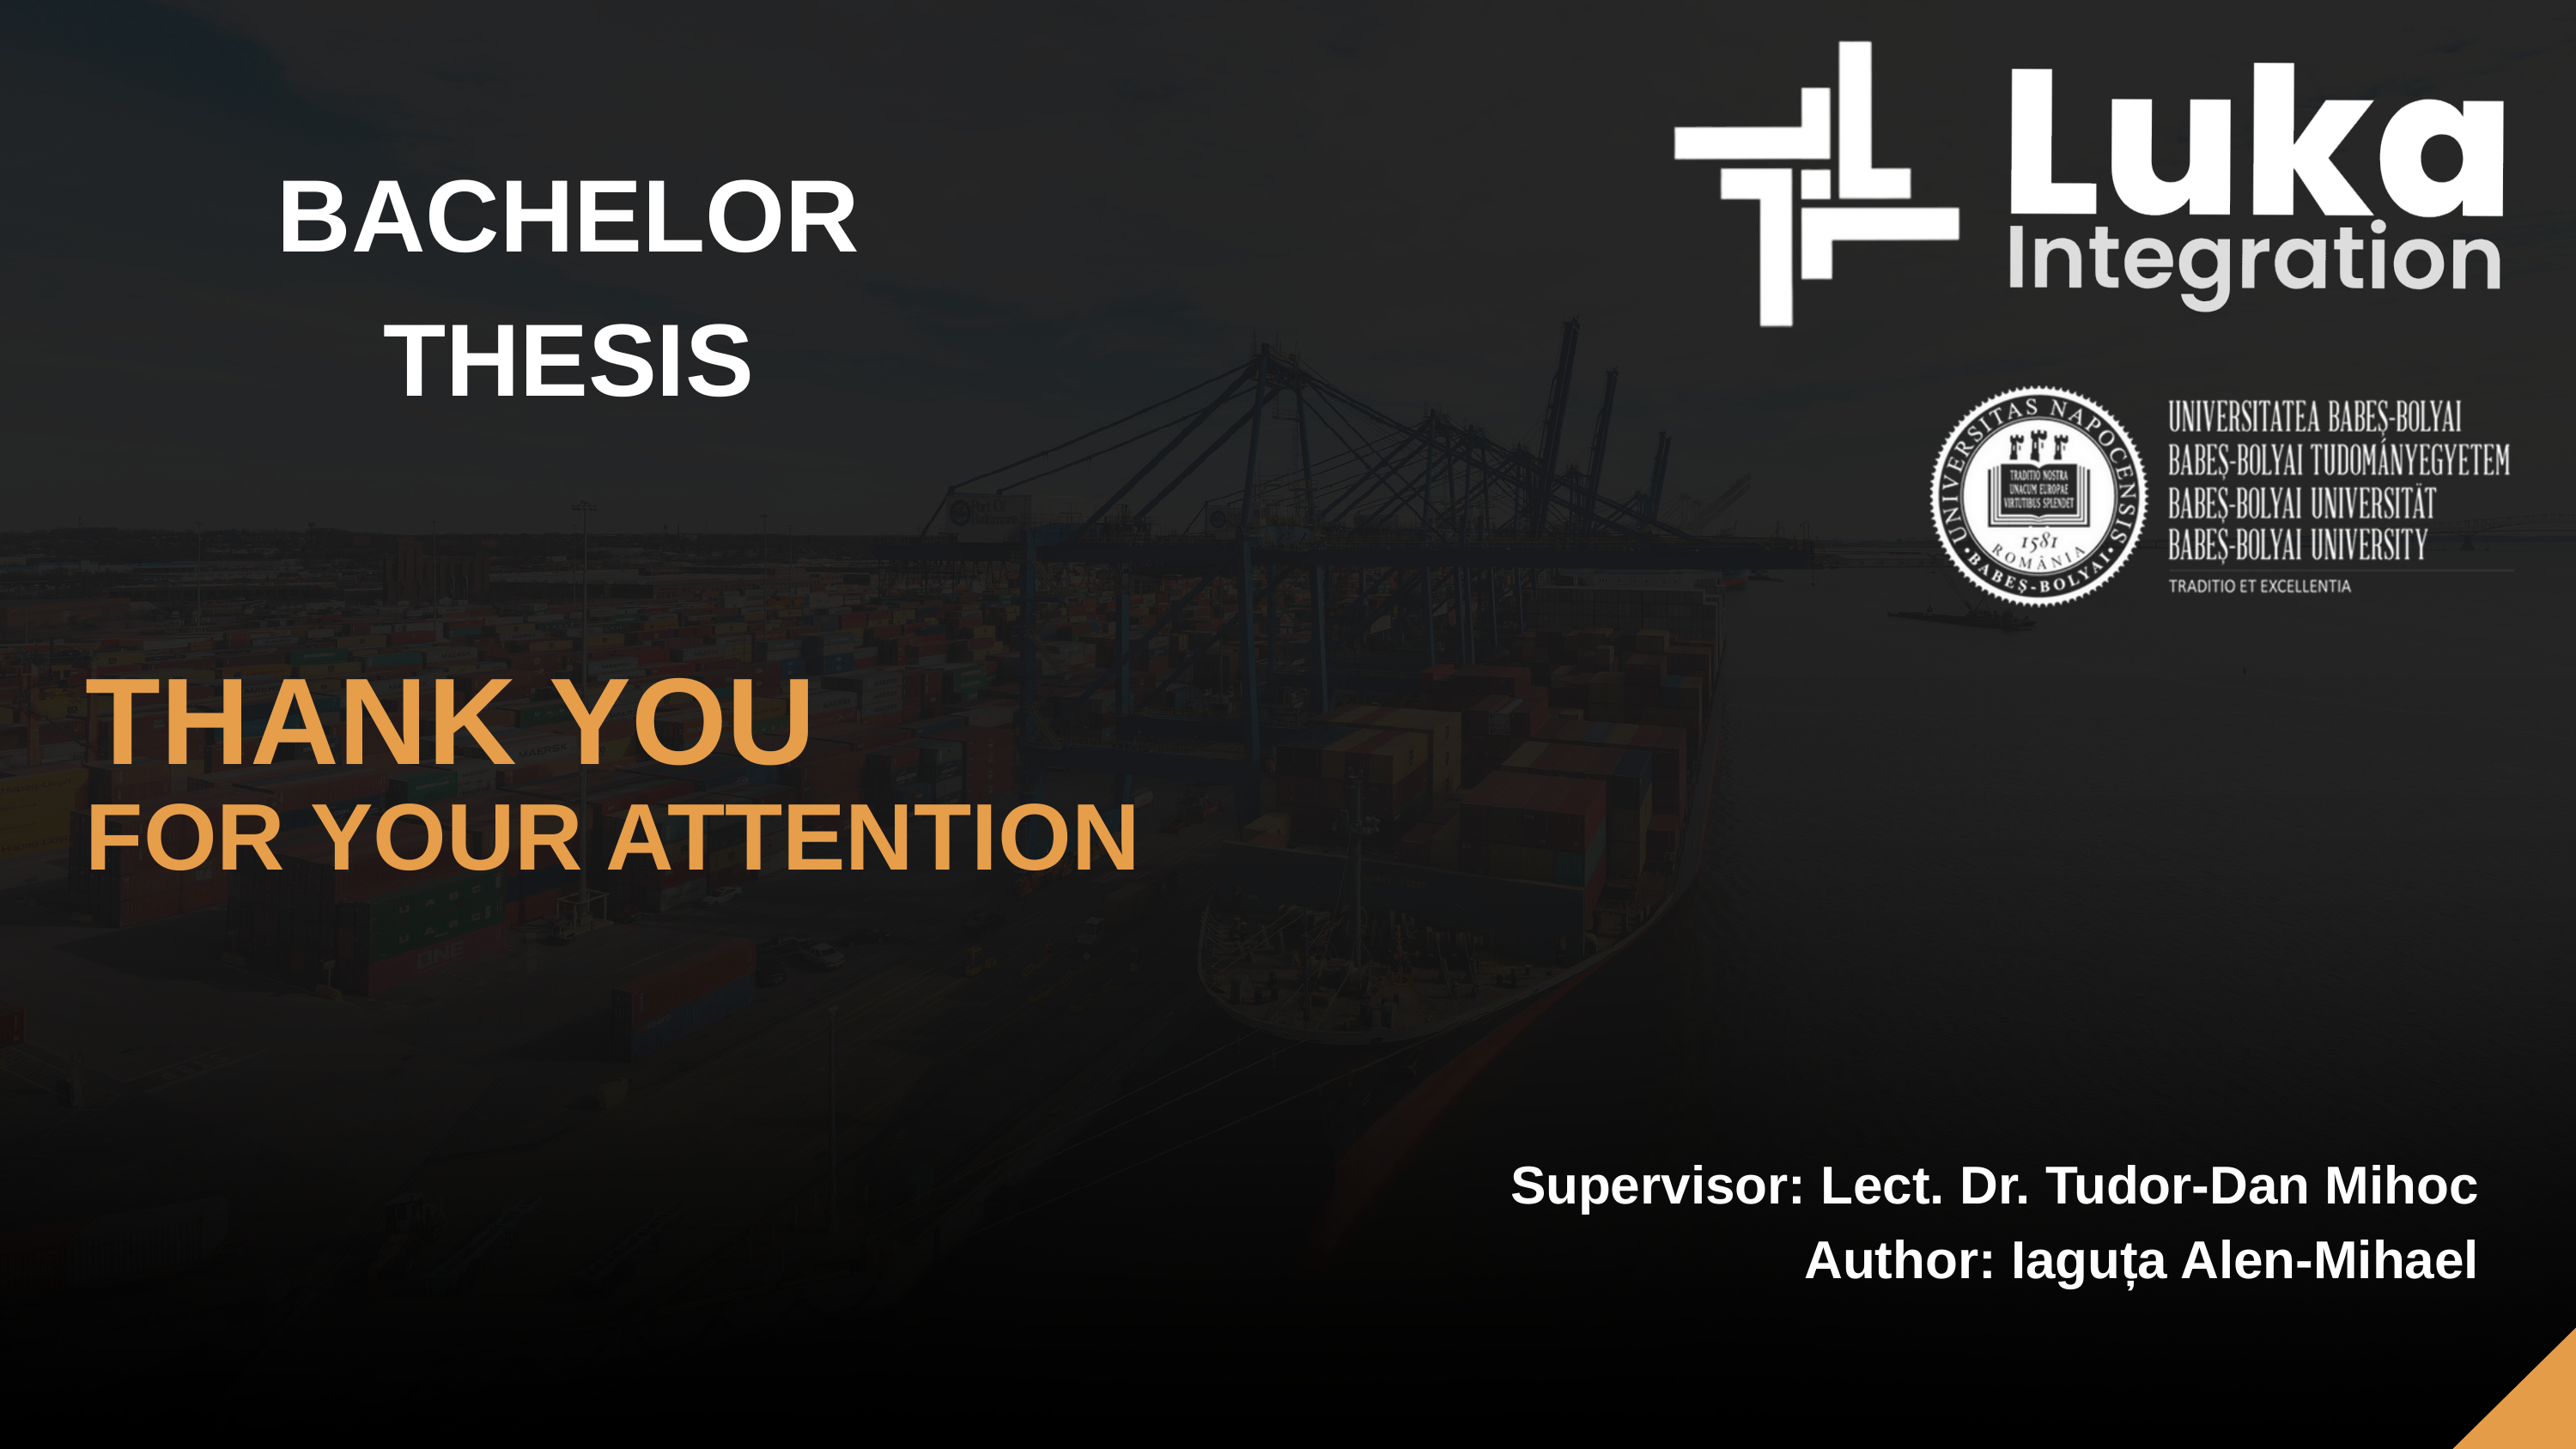

BACHELOR THESIS

THANK YOU
FOR YOUR ATTENTION

Supervisor: Lect. Dr. Tudor-Dan Mihoc
Author: Iaguța Alen-Mihael